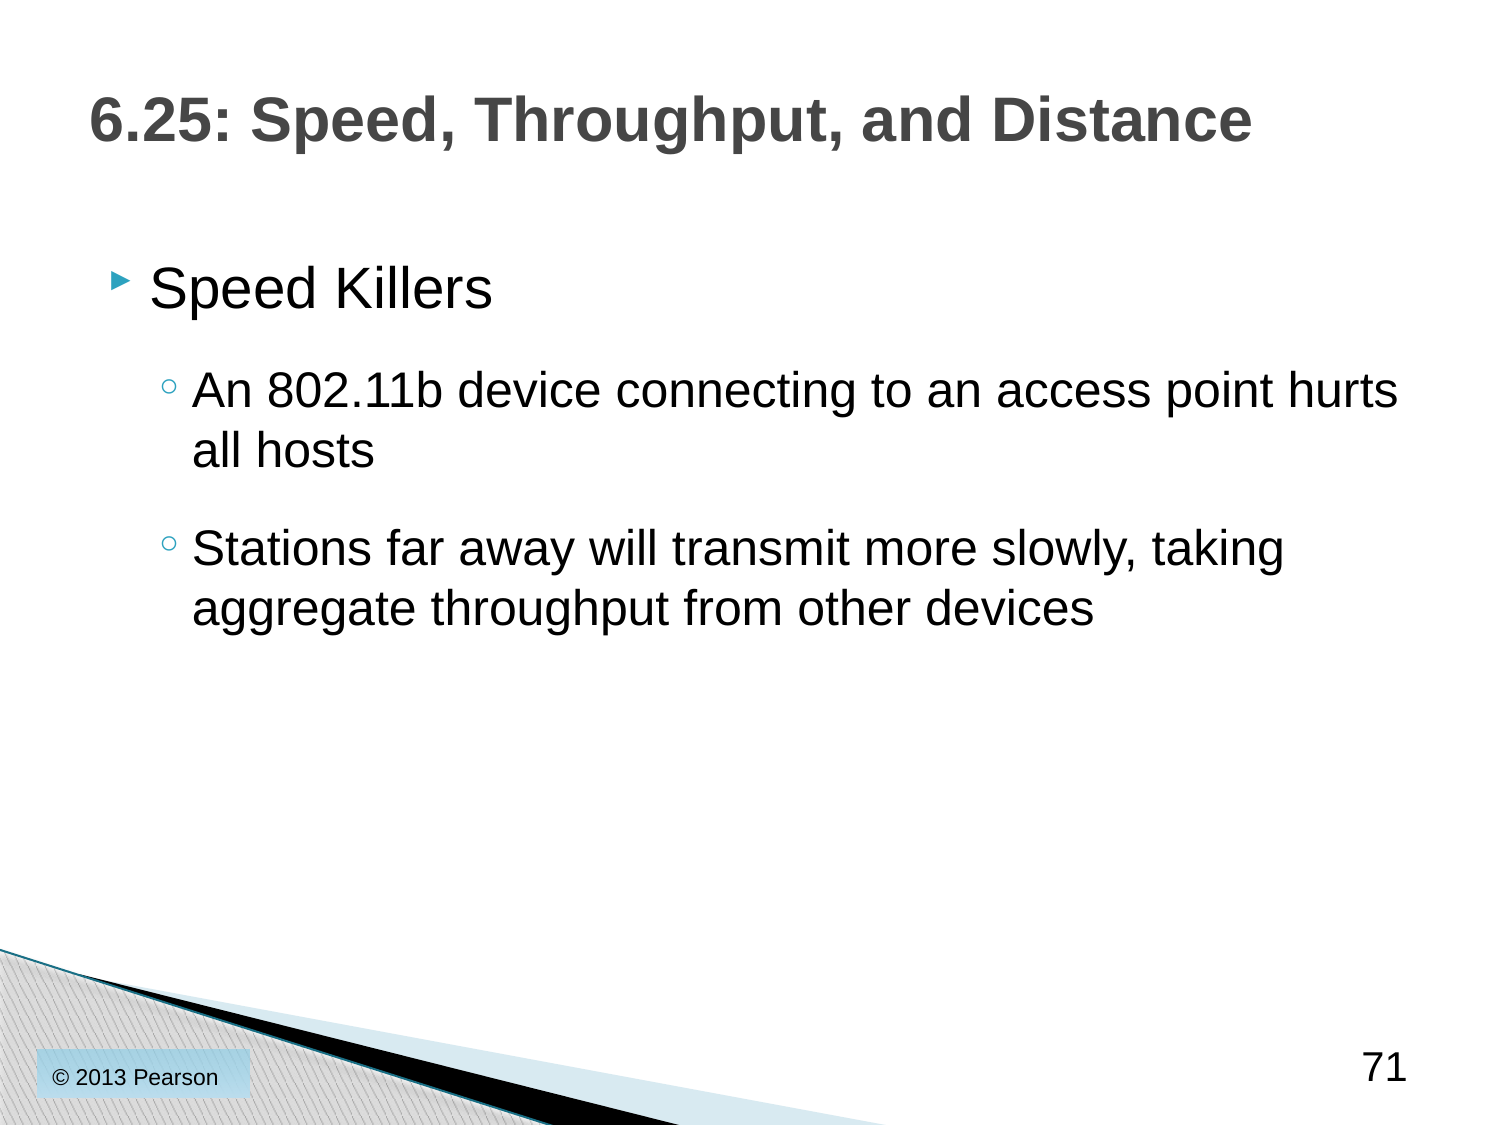

# 6.25: Speed, Throughput, and Distance
Speed Killers
An 802.11b device connecting to an access point hurts all hosts
Stations far away will transmit more slowly, taking aggregate throughput from other devices
71
© 2013 Pearson